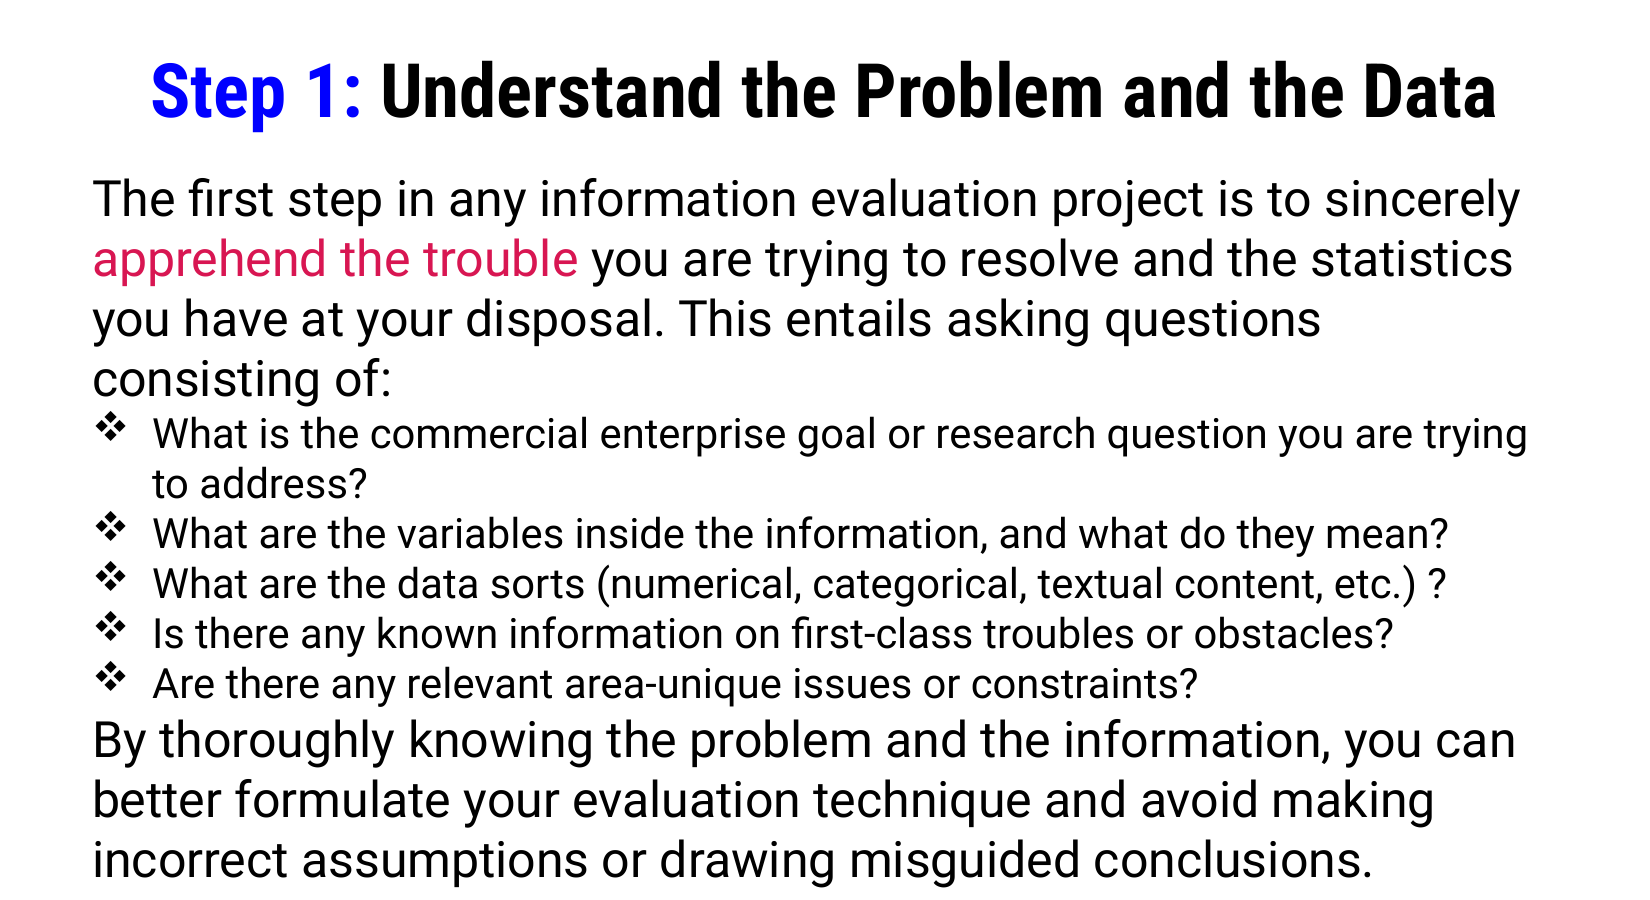

# Step 1: Understand the Problem and the Data
The first step in any information evaluation project is to sincerely apprehend the trouble you are trying to resolve and the statistics you have at your disposal. This entails asking questions consisting of:
What is the commercial enterprise goal or research question you are trying to address?
What are the variables inside the information, and what do they mean?
What are the data sorts (numerical, categorical, textual content, etc.) ?
Is there any known information on first-class troubles or obstacles?
Are there any relevant area-unique issues or constraints?
By thoroughly knowing the problem and the information, you can better formulate your evaluation technique and avoid making incorrect assumptions or drawing misguided conclusions.